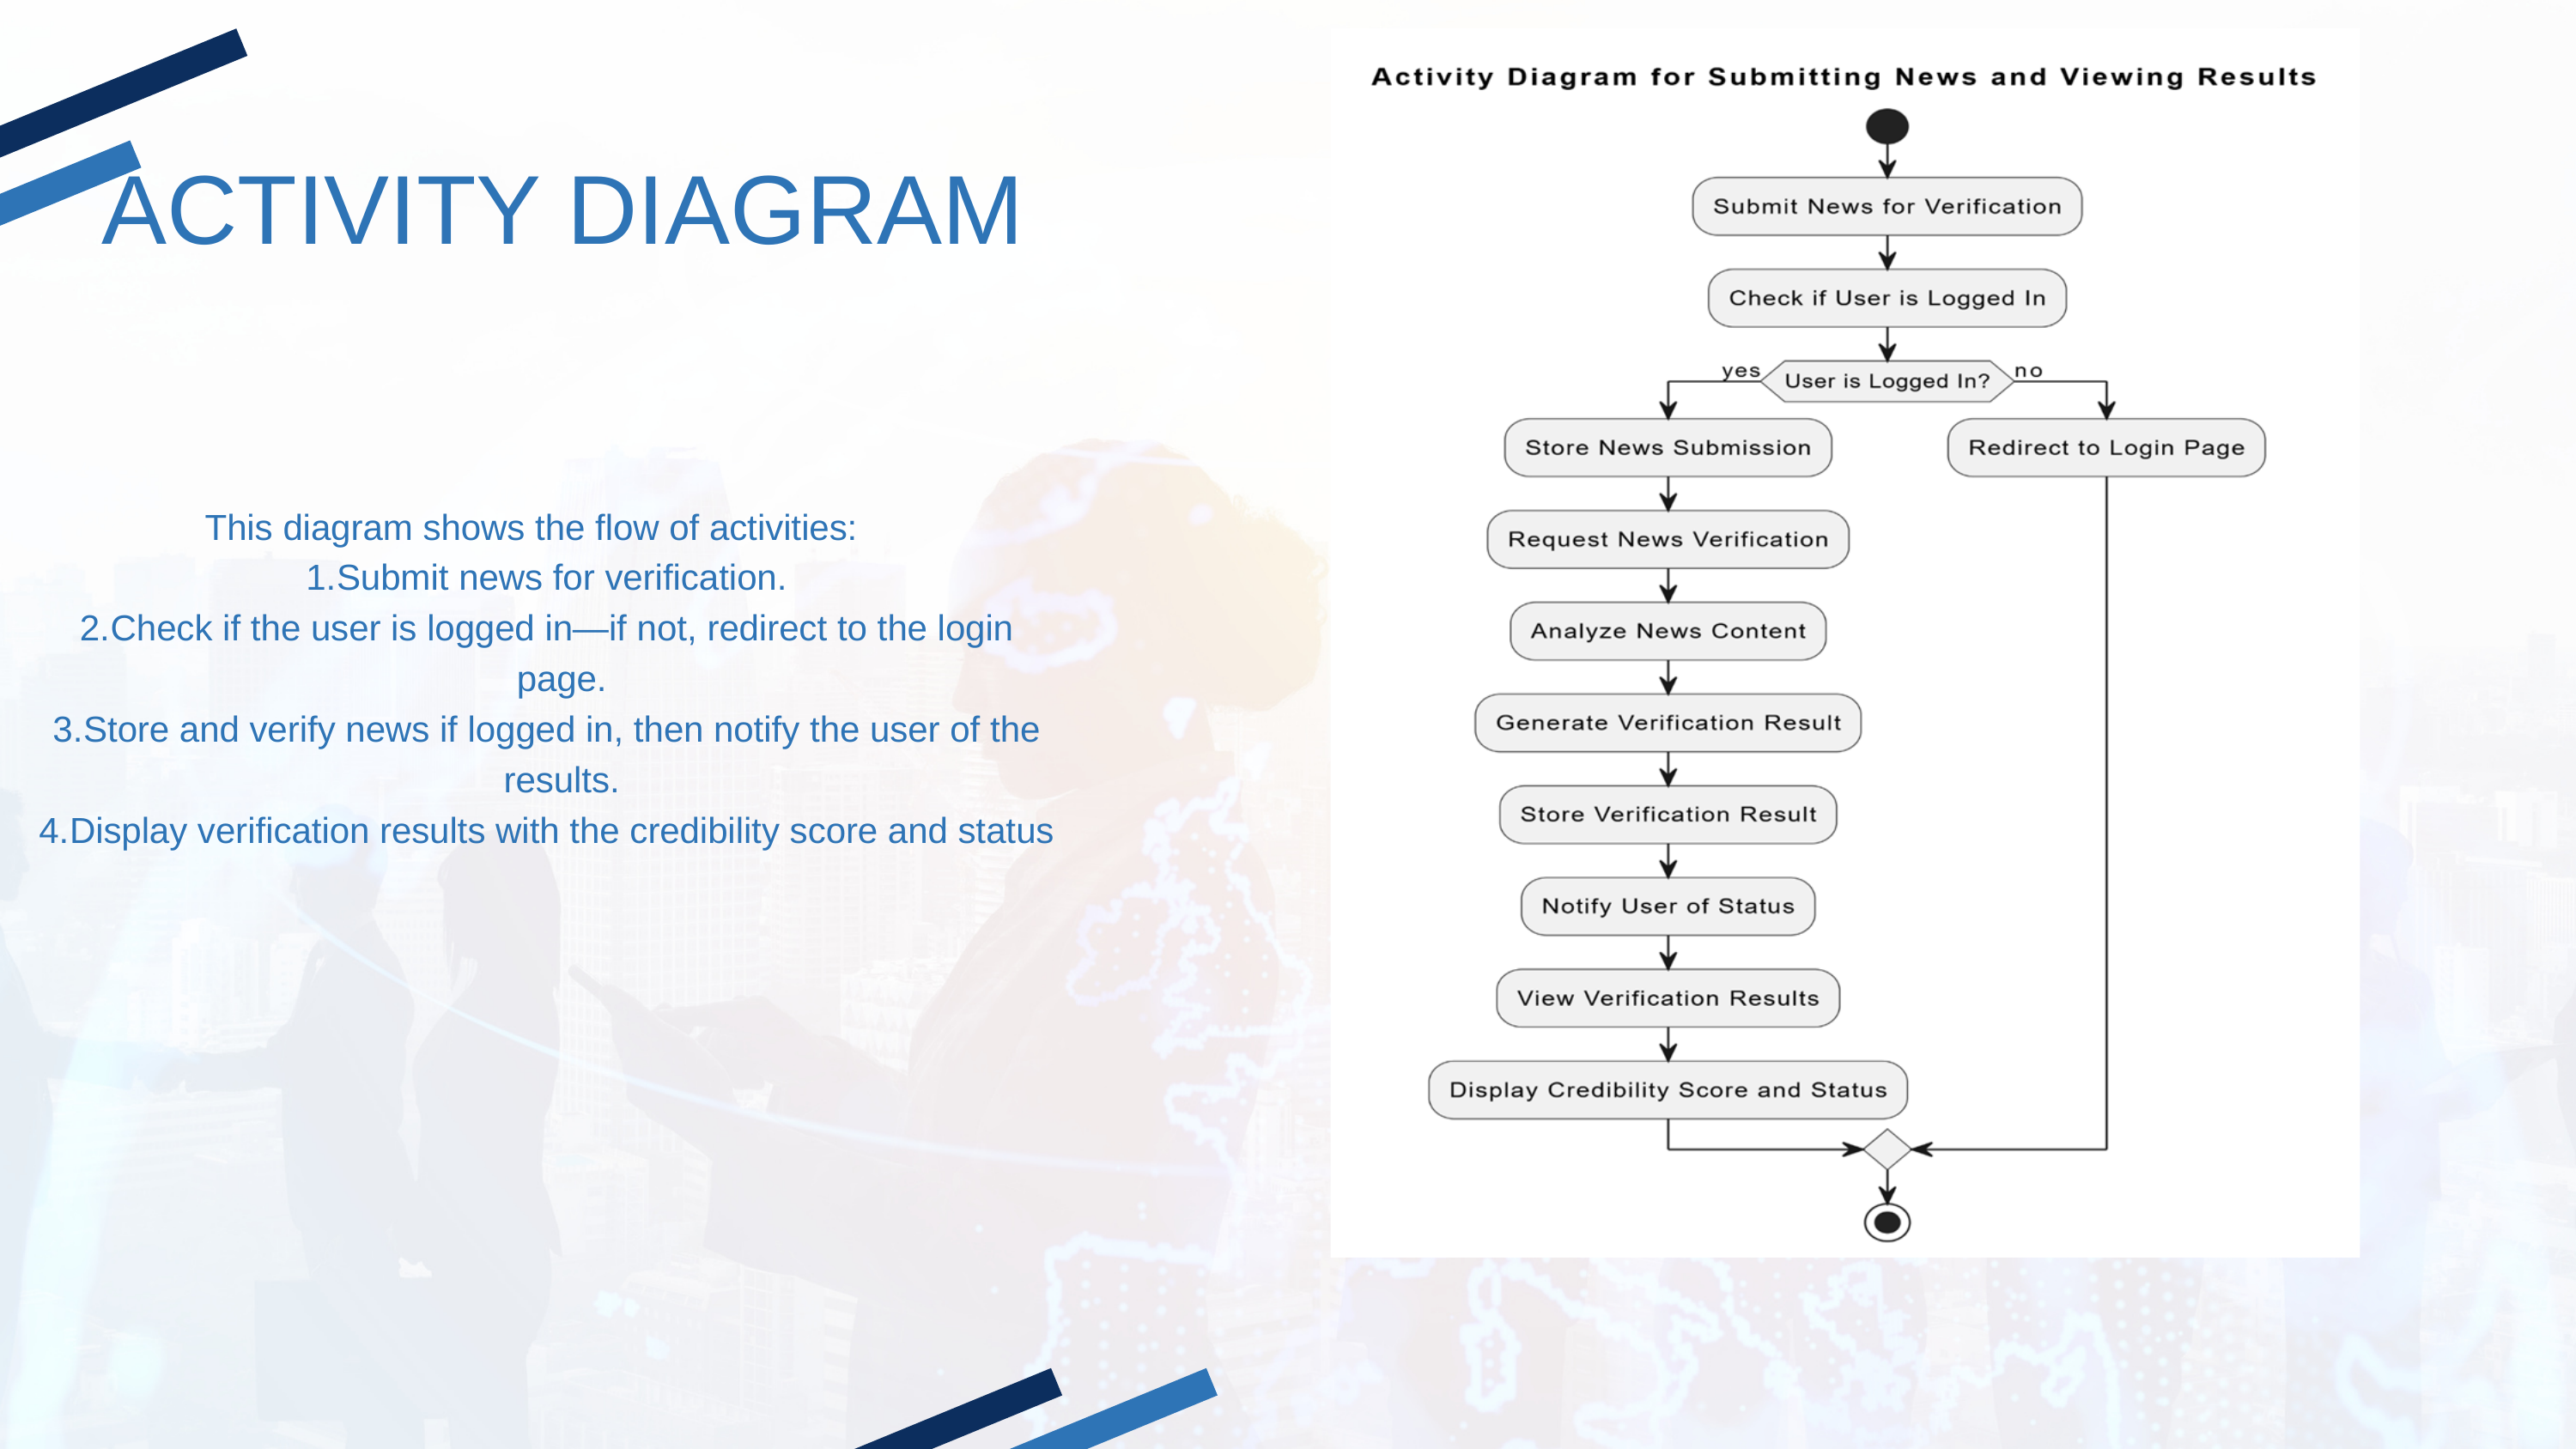

ACTIVITY DIAGRAM

This diagram shows the flow of activities:
Submit news for verification.
Check if the user is logged in—if not, redirect to the login page.
Store and verify news if logged in, then notify the user of the results.
Display verification results with the credibility score and status